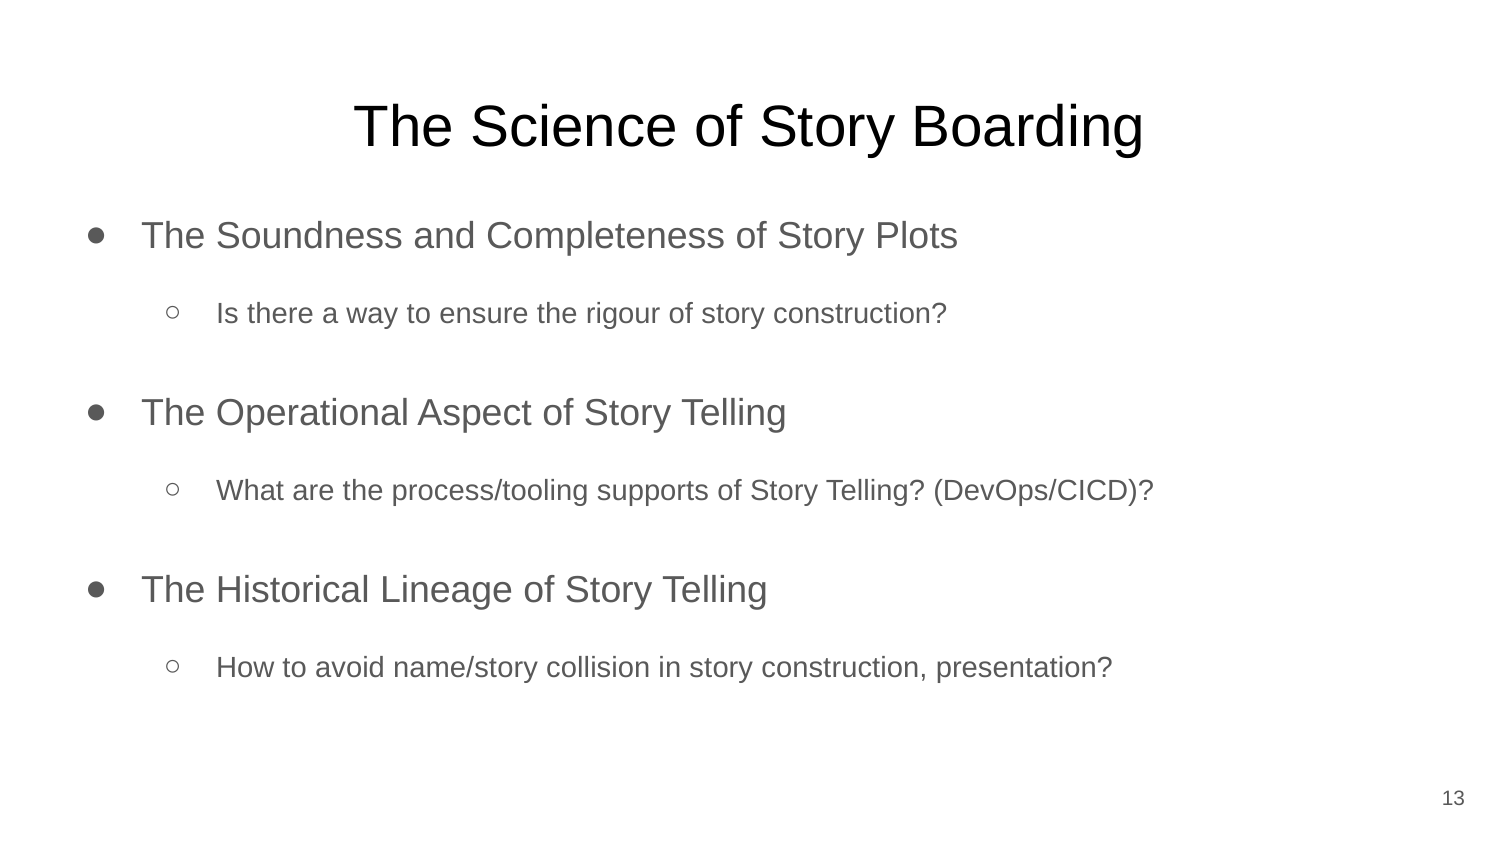

# The Science of Story Boarding
The Soundness and Completeness of Story Plots
Is there a way to ensure the rigour of story construction?

The Operational Aspect of Story Telling
What are the process/tooling supports of Story Telling? (DevOps/CICD)?

The Historical Lineage of Story Telling
How to avoid name/story collision in story construction, presentation?

13